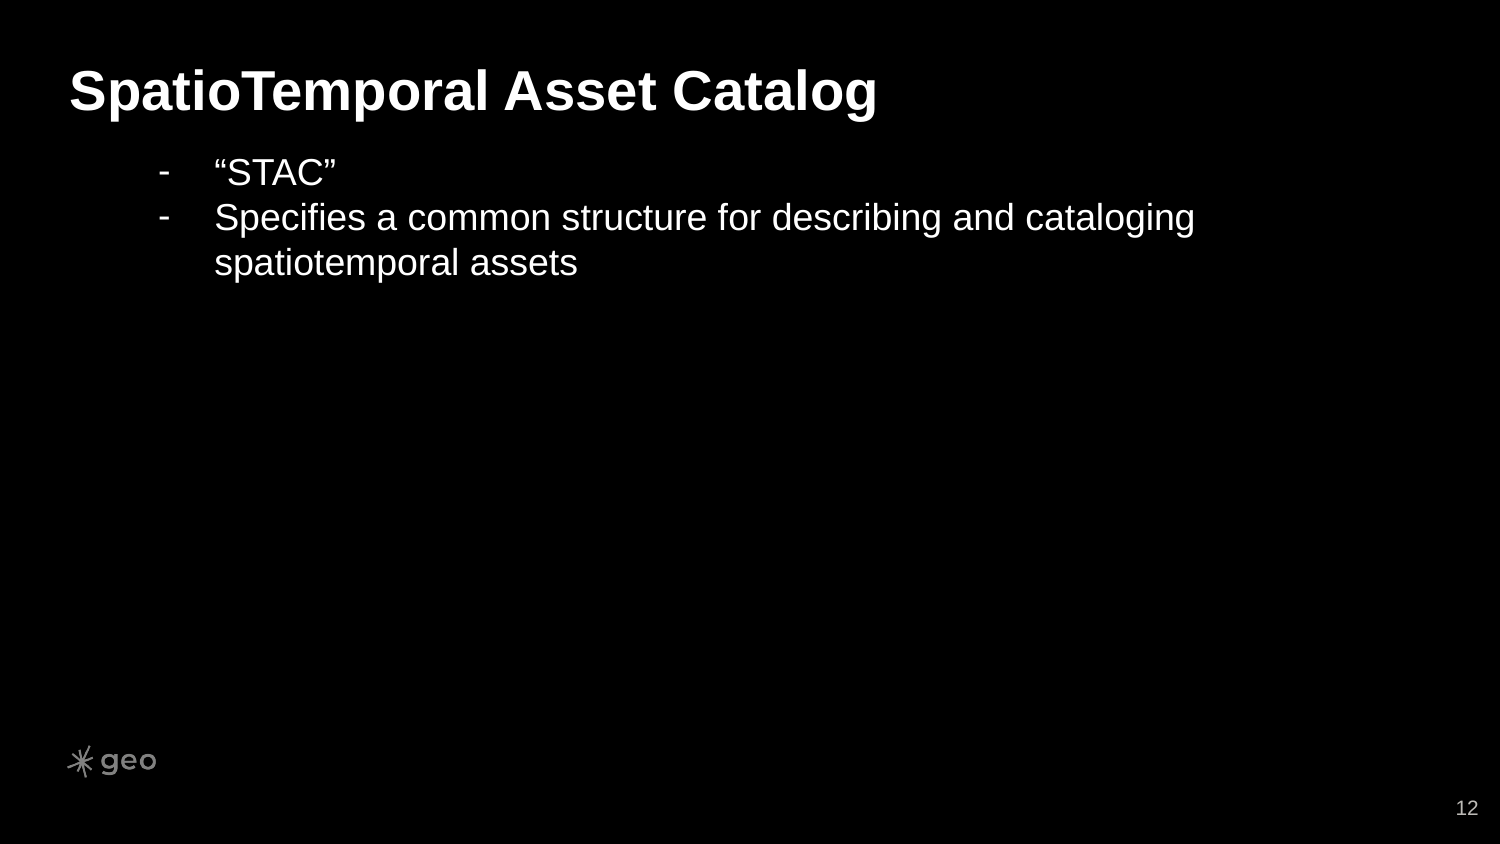

# SpatioTemporal Asset Catalog
“STAC”
Specifies a common structure for describing and cataloging spatiotemporal assets
12